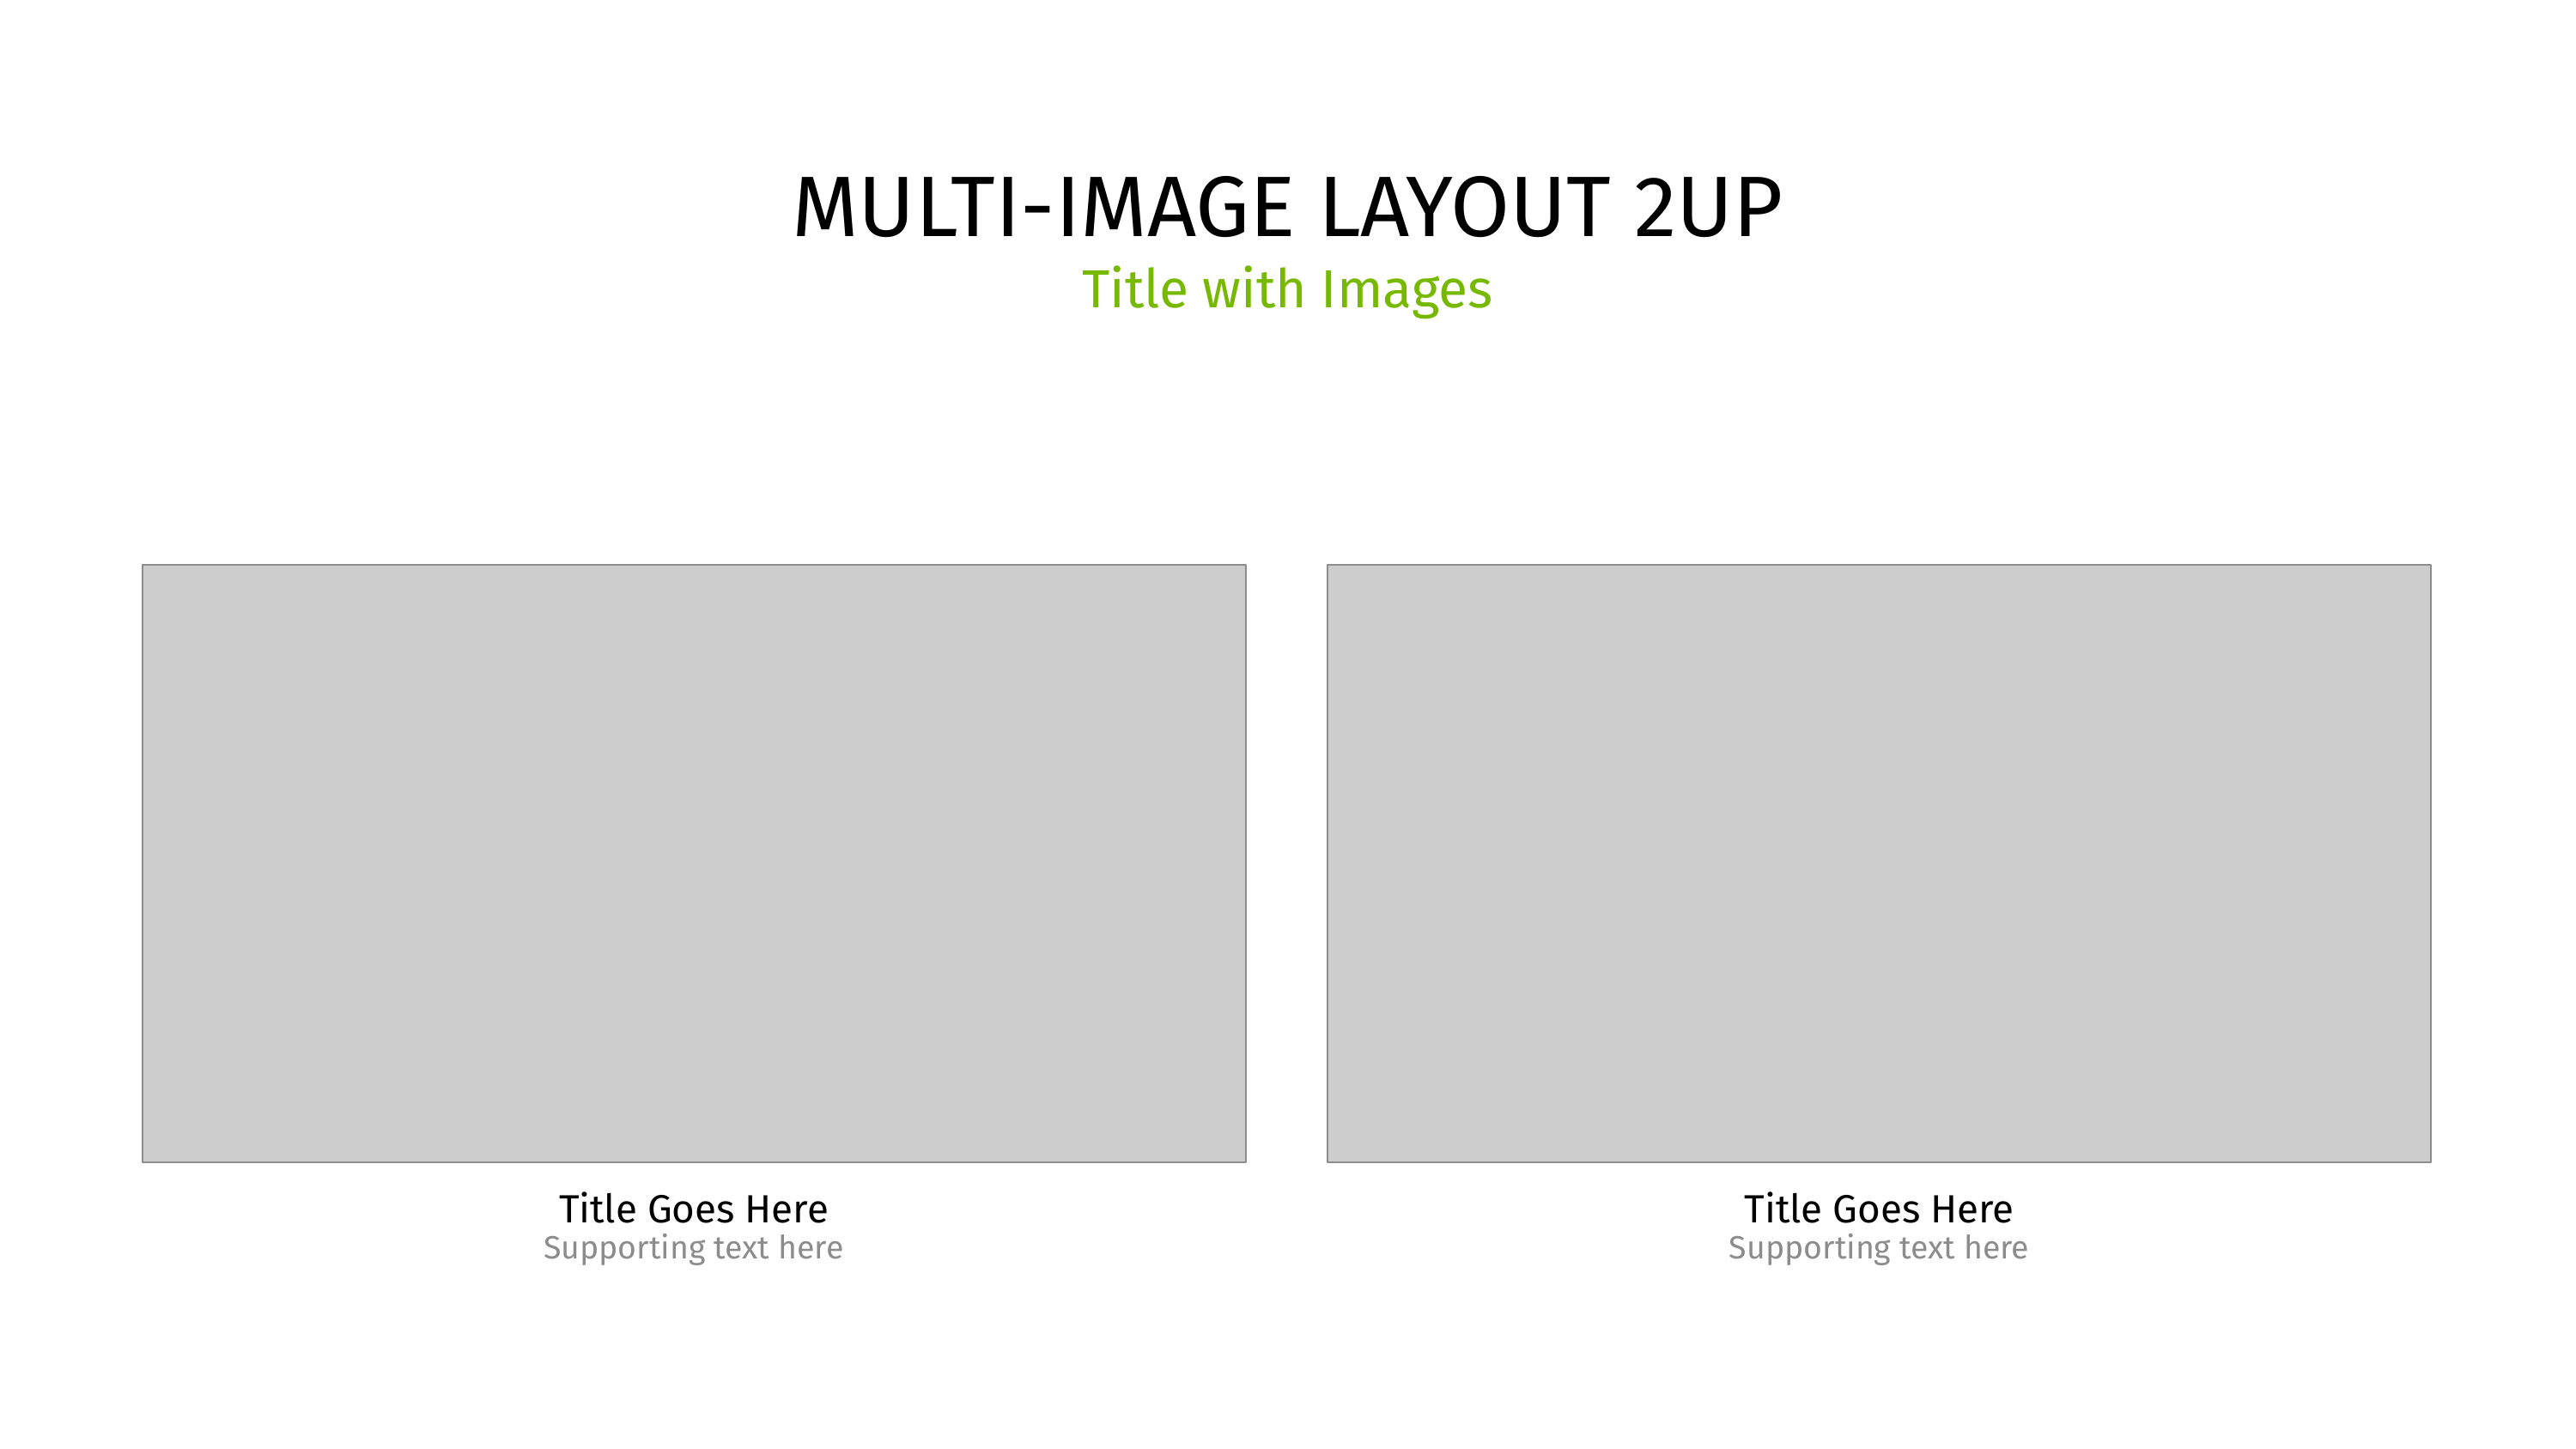

# Multi-image layout 2up
Title with Images

Title Goes Here
Supporting text here
Title Goes Here
Supporting text here